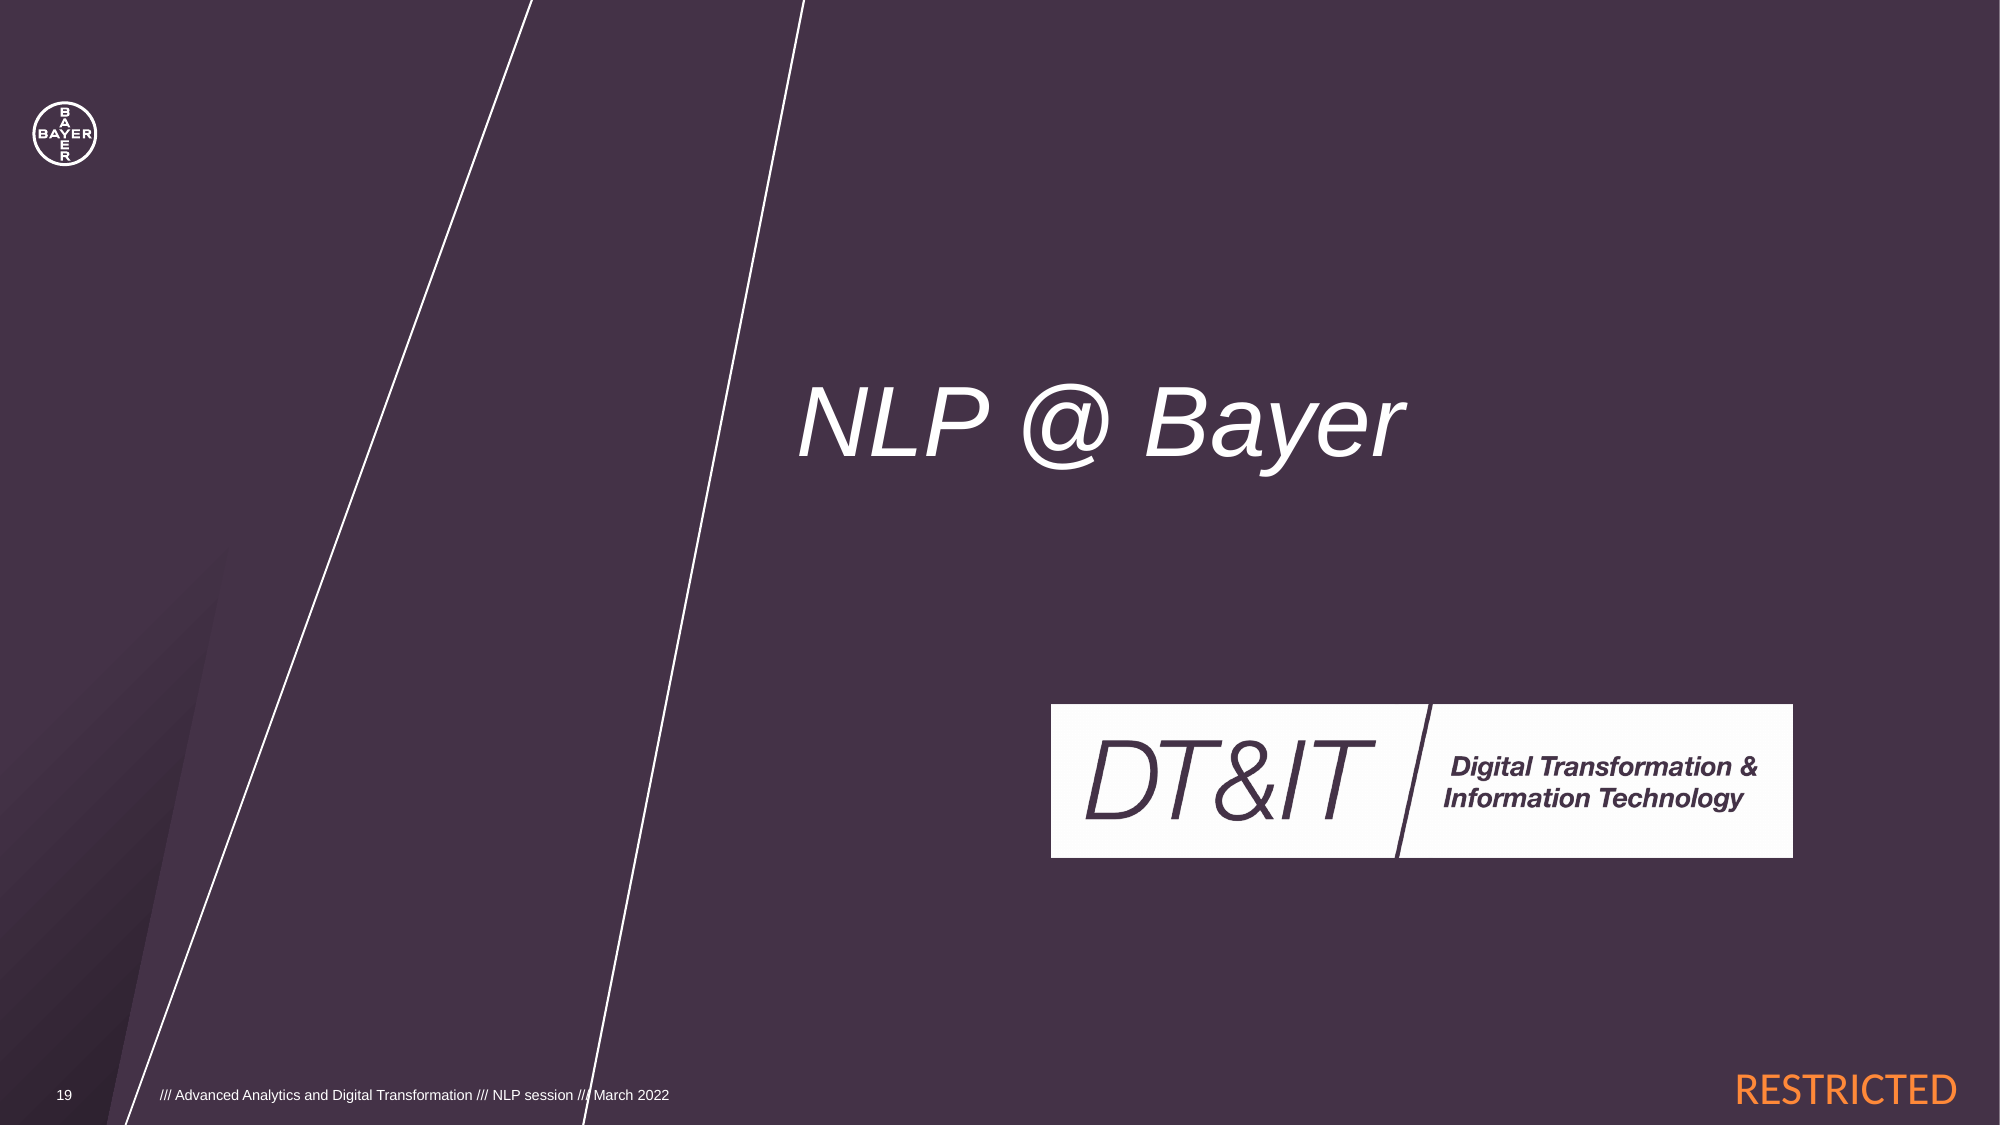

# NLP @ Bayer
19
/// Advanced Analytics and Digital Transformation /// NLP session /// March 2022